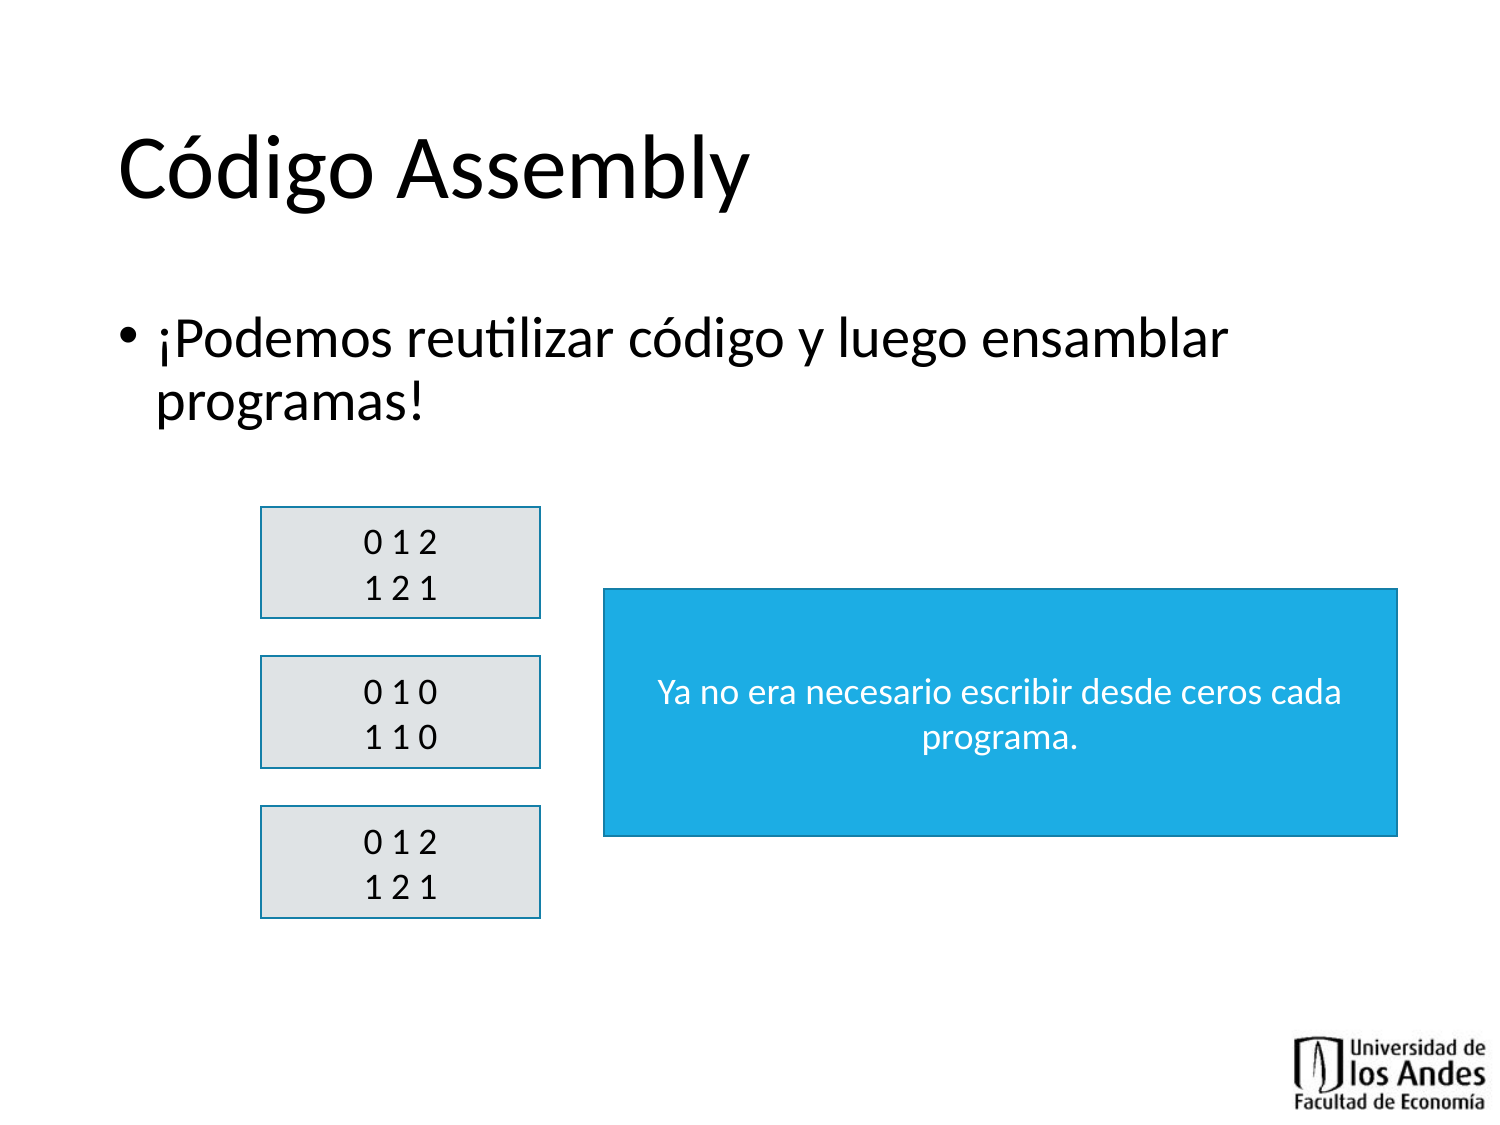

# Código Assembly
¡Podemos reutilizar código y luego ensamblar programas!
0 1 2
1 2 1
Ya no era necesario escribir desde ceros cada programa.
0 1 0
1 1 0
0 1 2
1 2 1